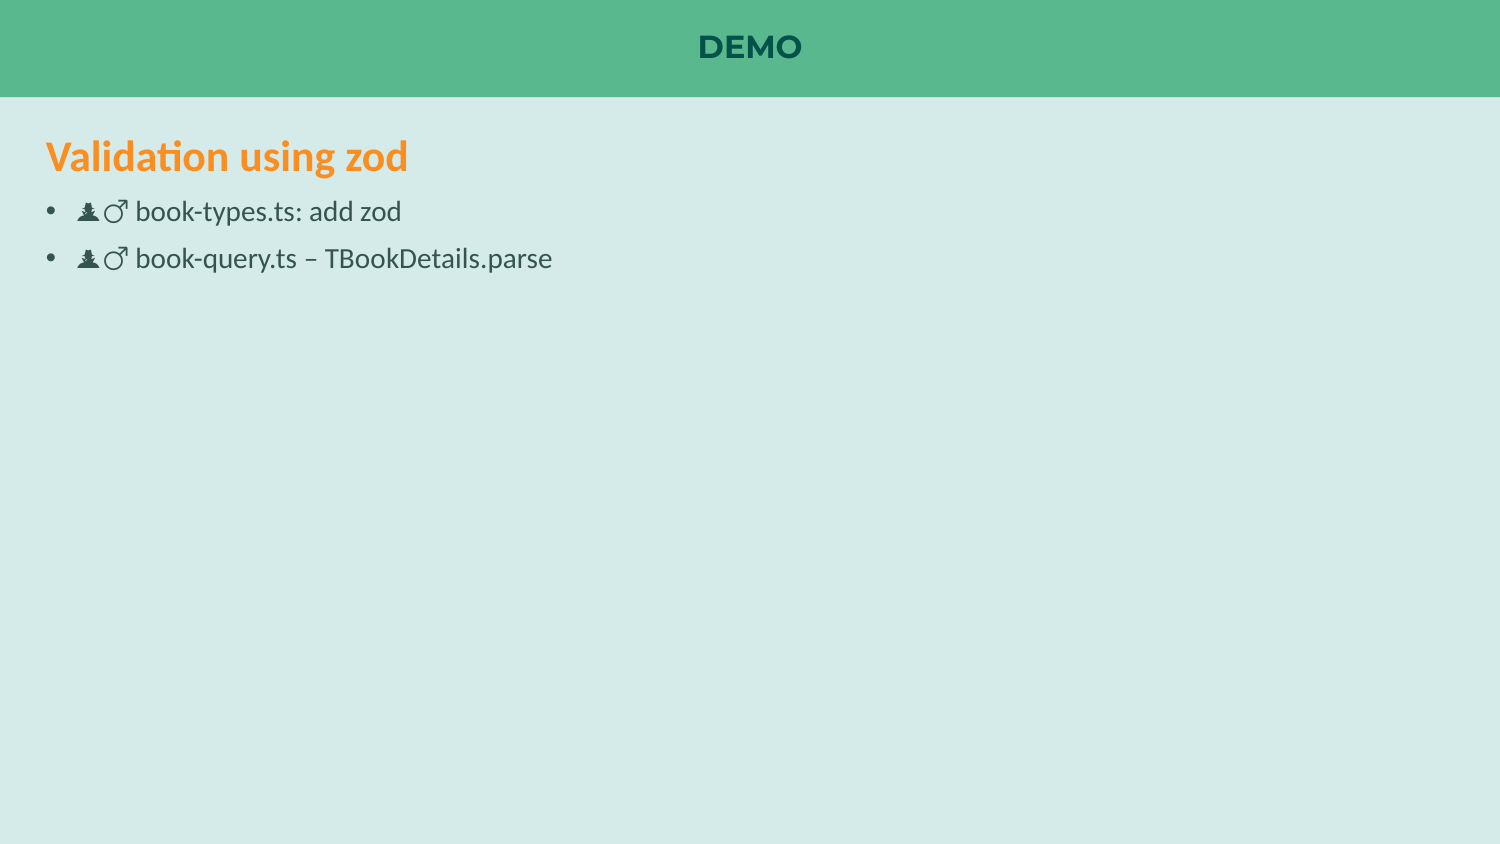

# Demo
Validation using zod
🕵️‍♂️ book-types.ts: add zod
🕵️‍♂️ book-query.ts – TBookDetails.parse